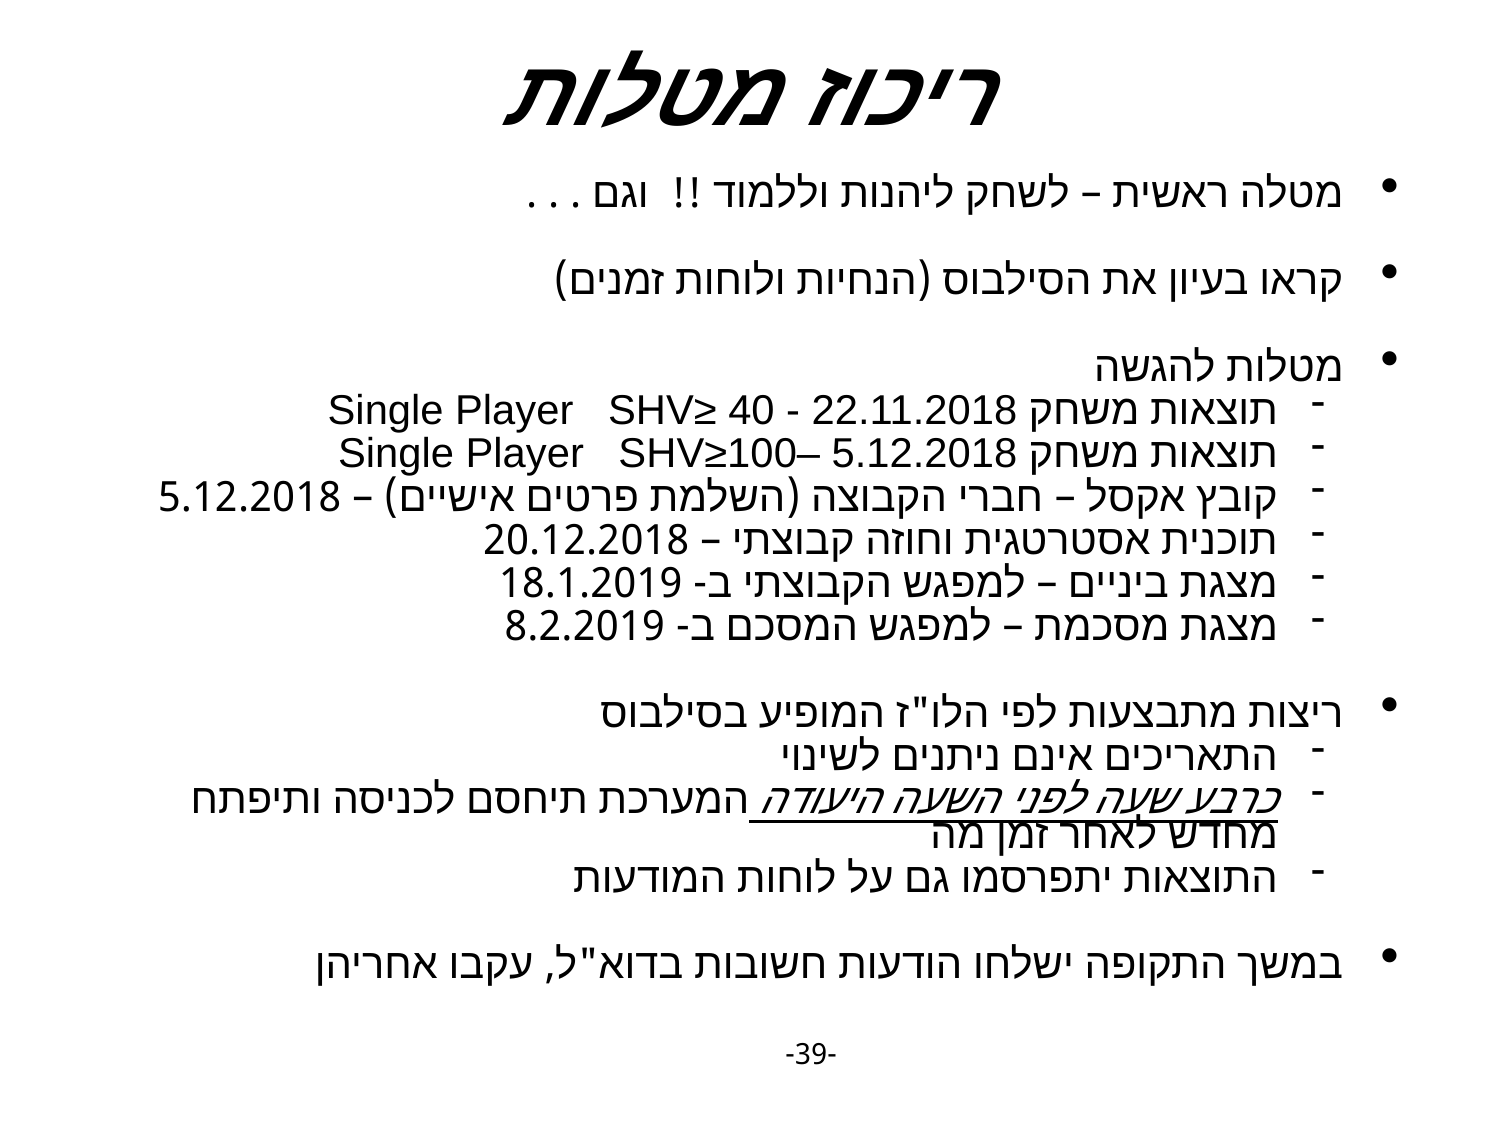

ריכוז מטלות
מטלה ראשית – לשחק ליהנות וללמוד !!  וגם . . .

קראו בעיון את הסילבוס (הנחיות ולוחות זמנים)

מטלות להגשה
תוצאות משחק Single Player   SHV≥ 40 - 22.11.2018
תוצאות משחק Single Player   SHV≥100– 5.12.2018
קובץ אקסל – חברי הקבוצה (השלמת פרטים אישיים) – 5.12.2018
תוכנית אסטרטגית וחוזה קבוצתי – 20.12.2018
מצגת ביניים – למפגש הקבוצתי ב- 18.1.2019
מצגת מסכמת – למפגש המסכם ב- 8.2.2019

ריצות מתבצעות לפי הלו"ז המופיע בסילבוס
התאריכים אינם ניתנים לשינוי
כרבע שעה לפני השעה היעודה המערכת תיחסם לכניסה ותיפתח מחדש לאחר זמן מה
התוצאות יתפרסמו גם על לוחות המודעות

במשך התקופה ישלחו הודעות חשובות בדוא"ל, עקבו אחריהן
-39-